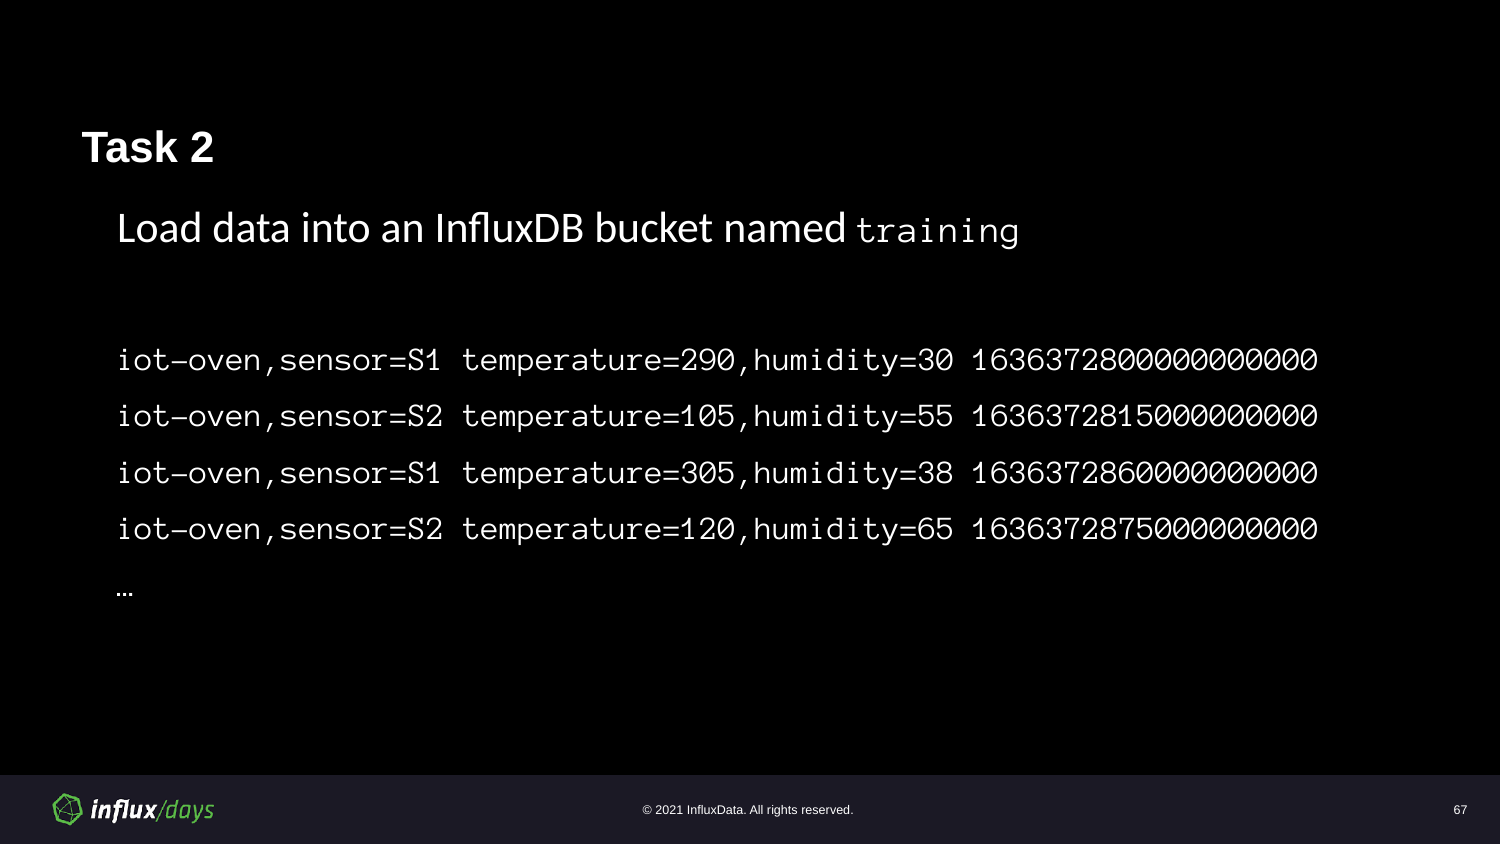

# Task 2
Load data into an InfluxDB bucket named training

iot-oven,sensor=S1 temperature=290,humidity=30 1636372800000000000
iot-oven,sensor=S2 temperature=105,humidity=55 1636372815000000000
iot-oven,sensor=S1 temperature=305,humidity=38 1636372860000000000
iot-oven,sensor=S2 temperature=120,humidity=65 1636372875000000000
…
67